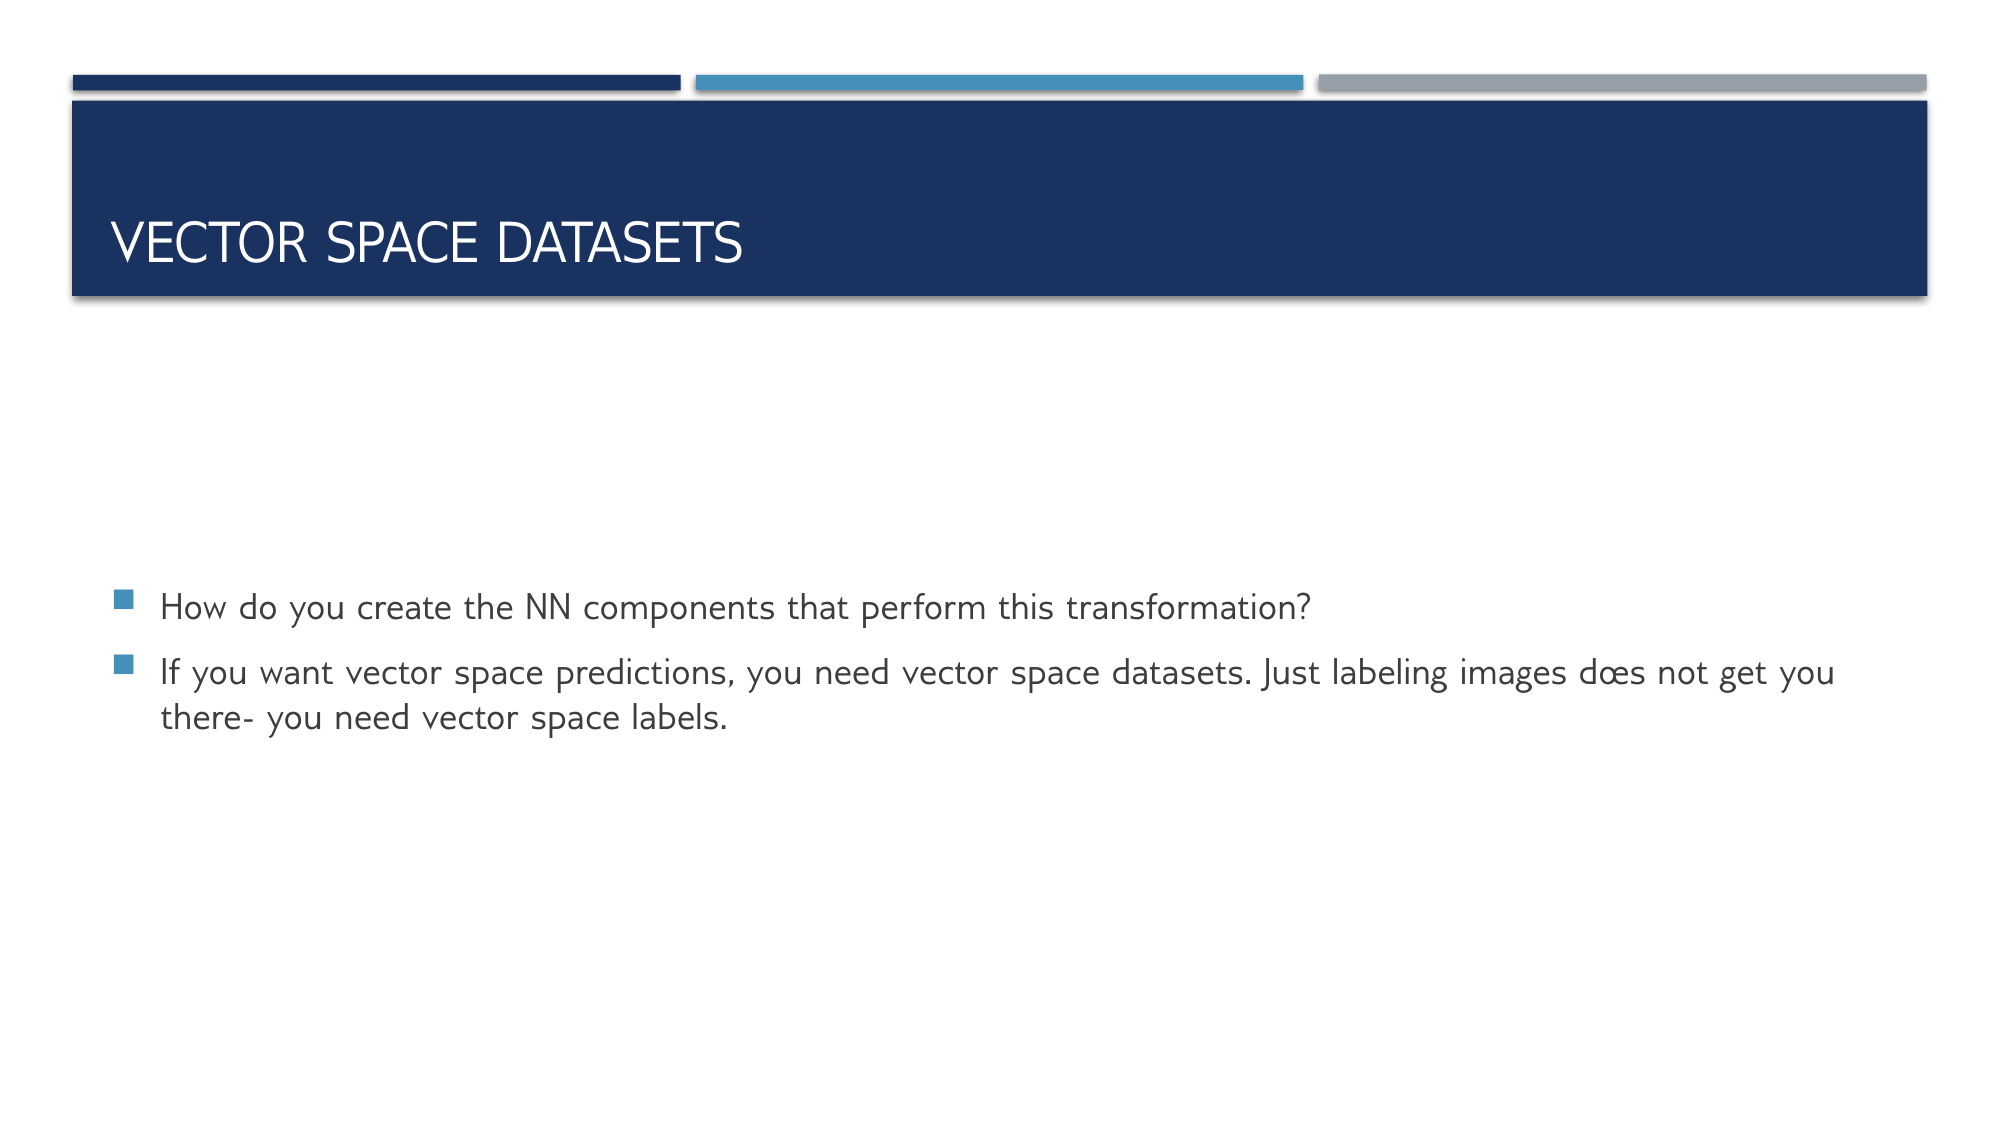

# Vector space datasets
How do you create the NN components that perform this transformation?
If you want vector space predictions, you need vector space datasets. Just labeling images does not get you there- you need vector space labels.